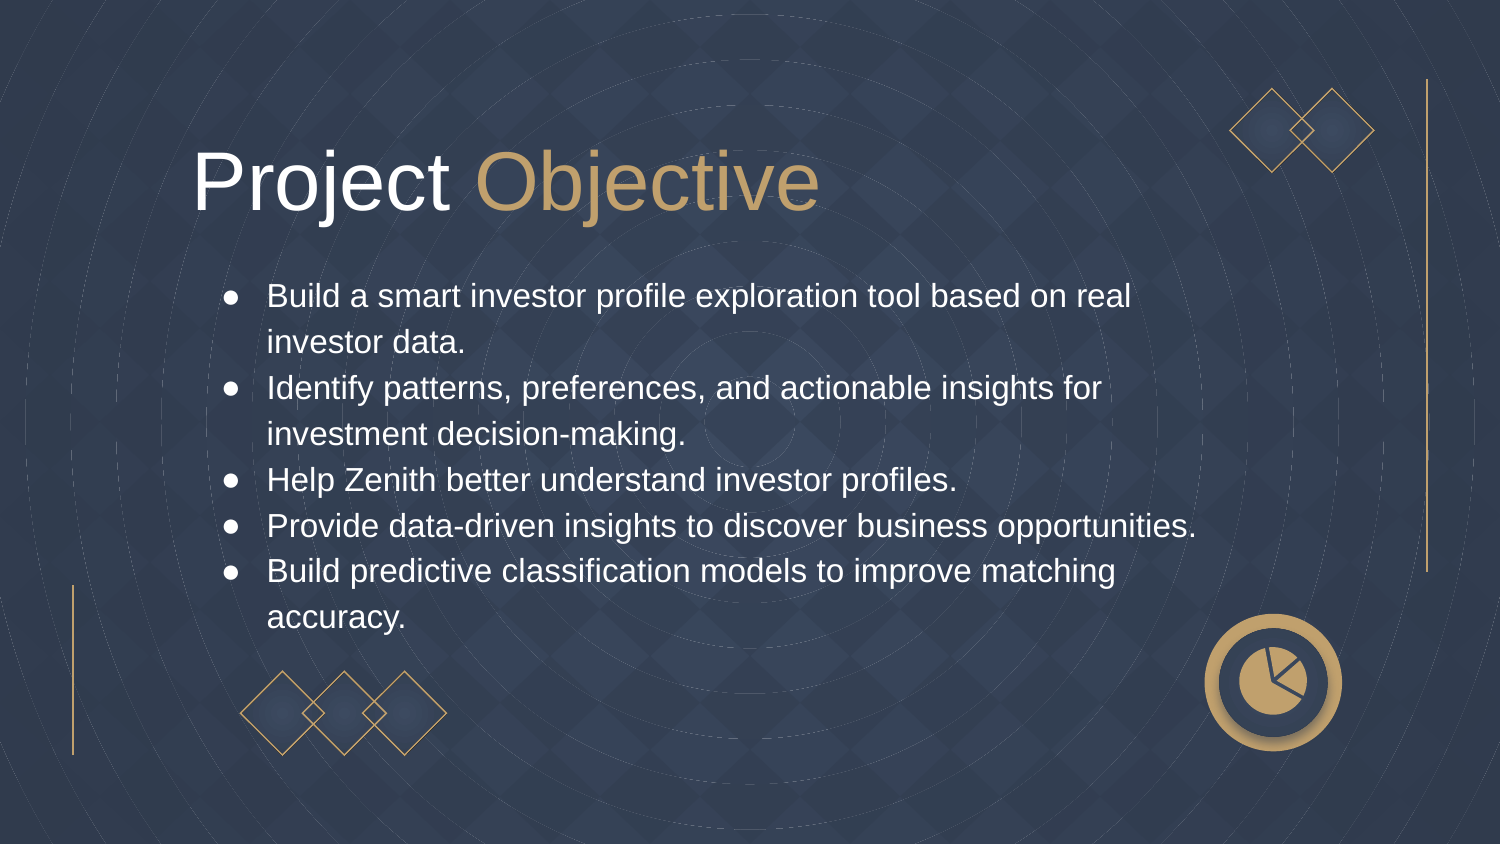

# Project Objective

Build a smart investor profile exploration tool based on real investor data.
Identify patterns, preferences, and actionable insights for investment decision-making.
Help Zenith better understand investor profiles.
Provide data-driven insights to discover business opportunities.
Build predictive classification models to improve matching accuracy.